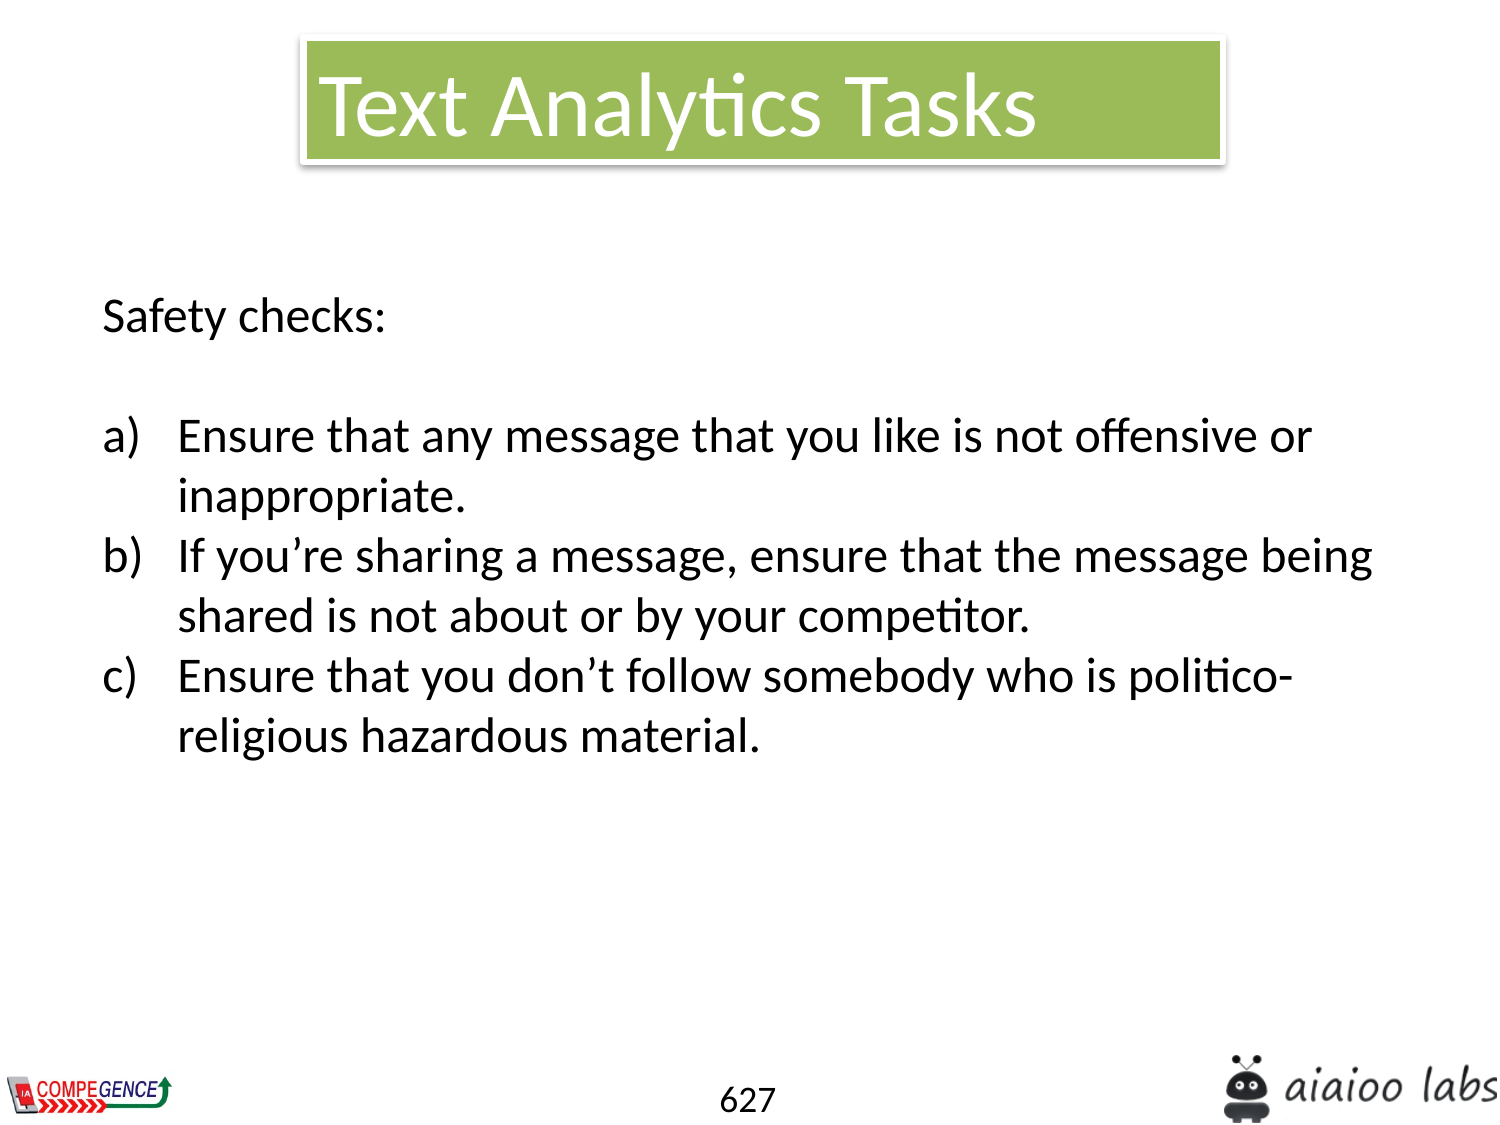

Text Analytics Tasks
Safety checks:

Ensure that any message that you like is not offensive or inappropriate.
If you’re sharing a message, ensure that the message being shared is not about or by your competitor.
Ensure that you don’t follow somebody who is politico-religious hazardous material.